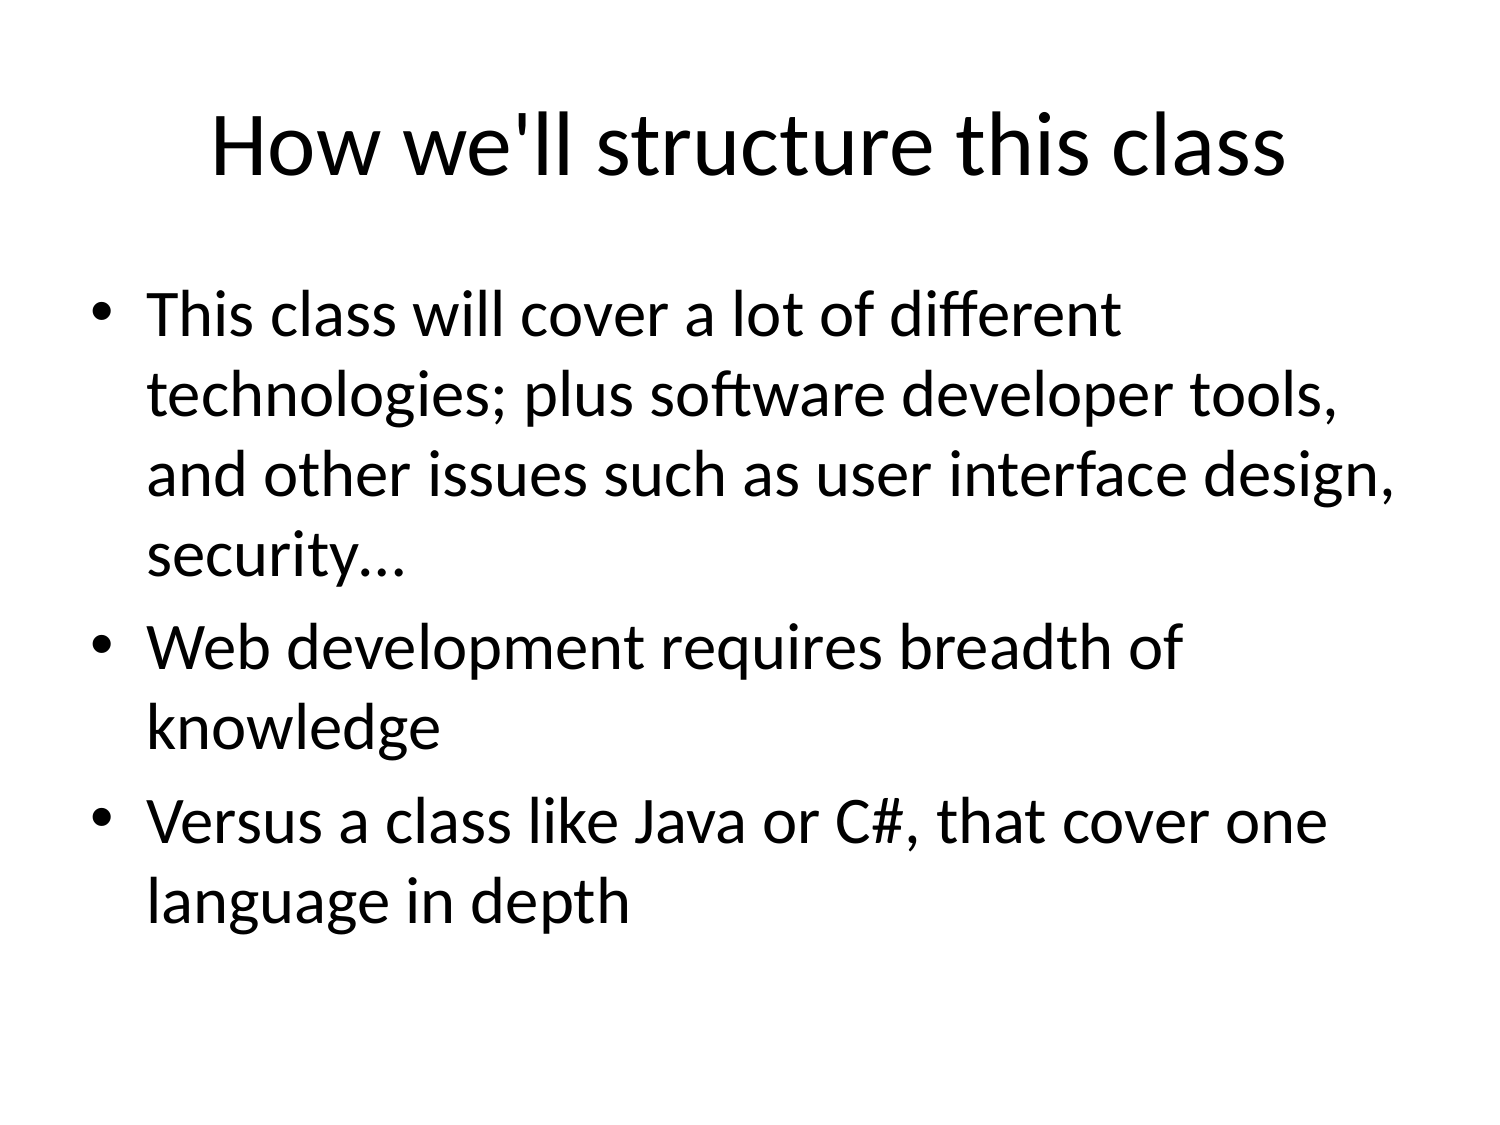

# How we'll structure this class
This class will cover a lot of different technologies; plus software developer tools, and other issues such as user interface design, security…
Web development requires breadth of knowledge
Versus a class like Java or C#, that cover one language in depth